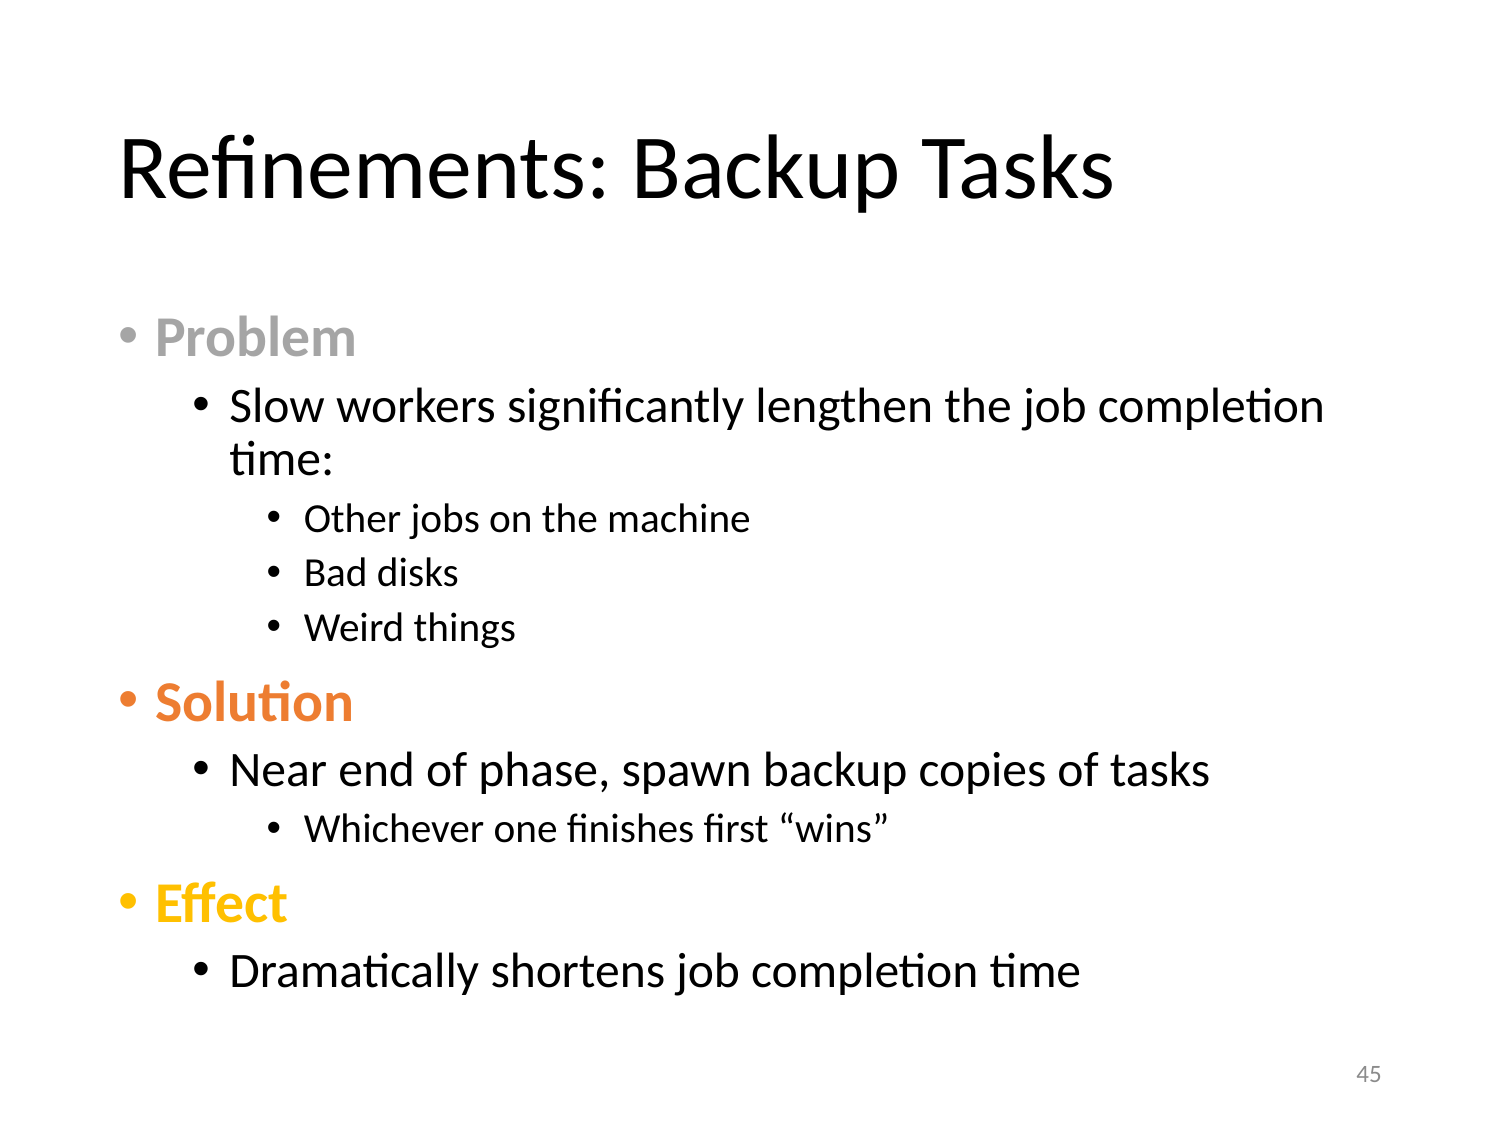

# Refinements: Backup Tasks
Problem
Slow workers significantly lengthen the job completion time:
Other jobs on the machine
Bad disks
Weird things
Solution
Near end of phase, spawn backup copies of tasks
Whichever one finishes first “wins”
Effect
Dramatically shortens job completion time
45